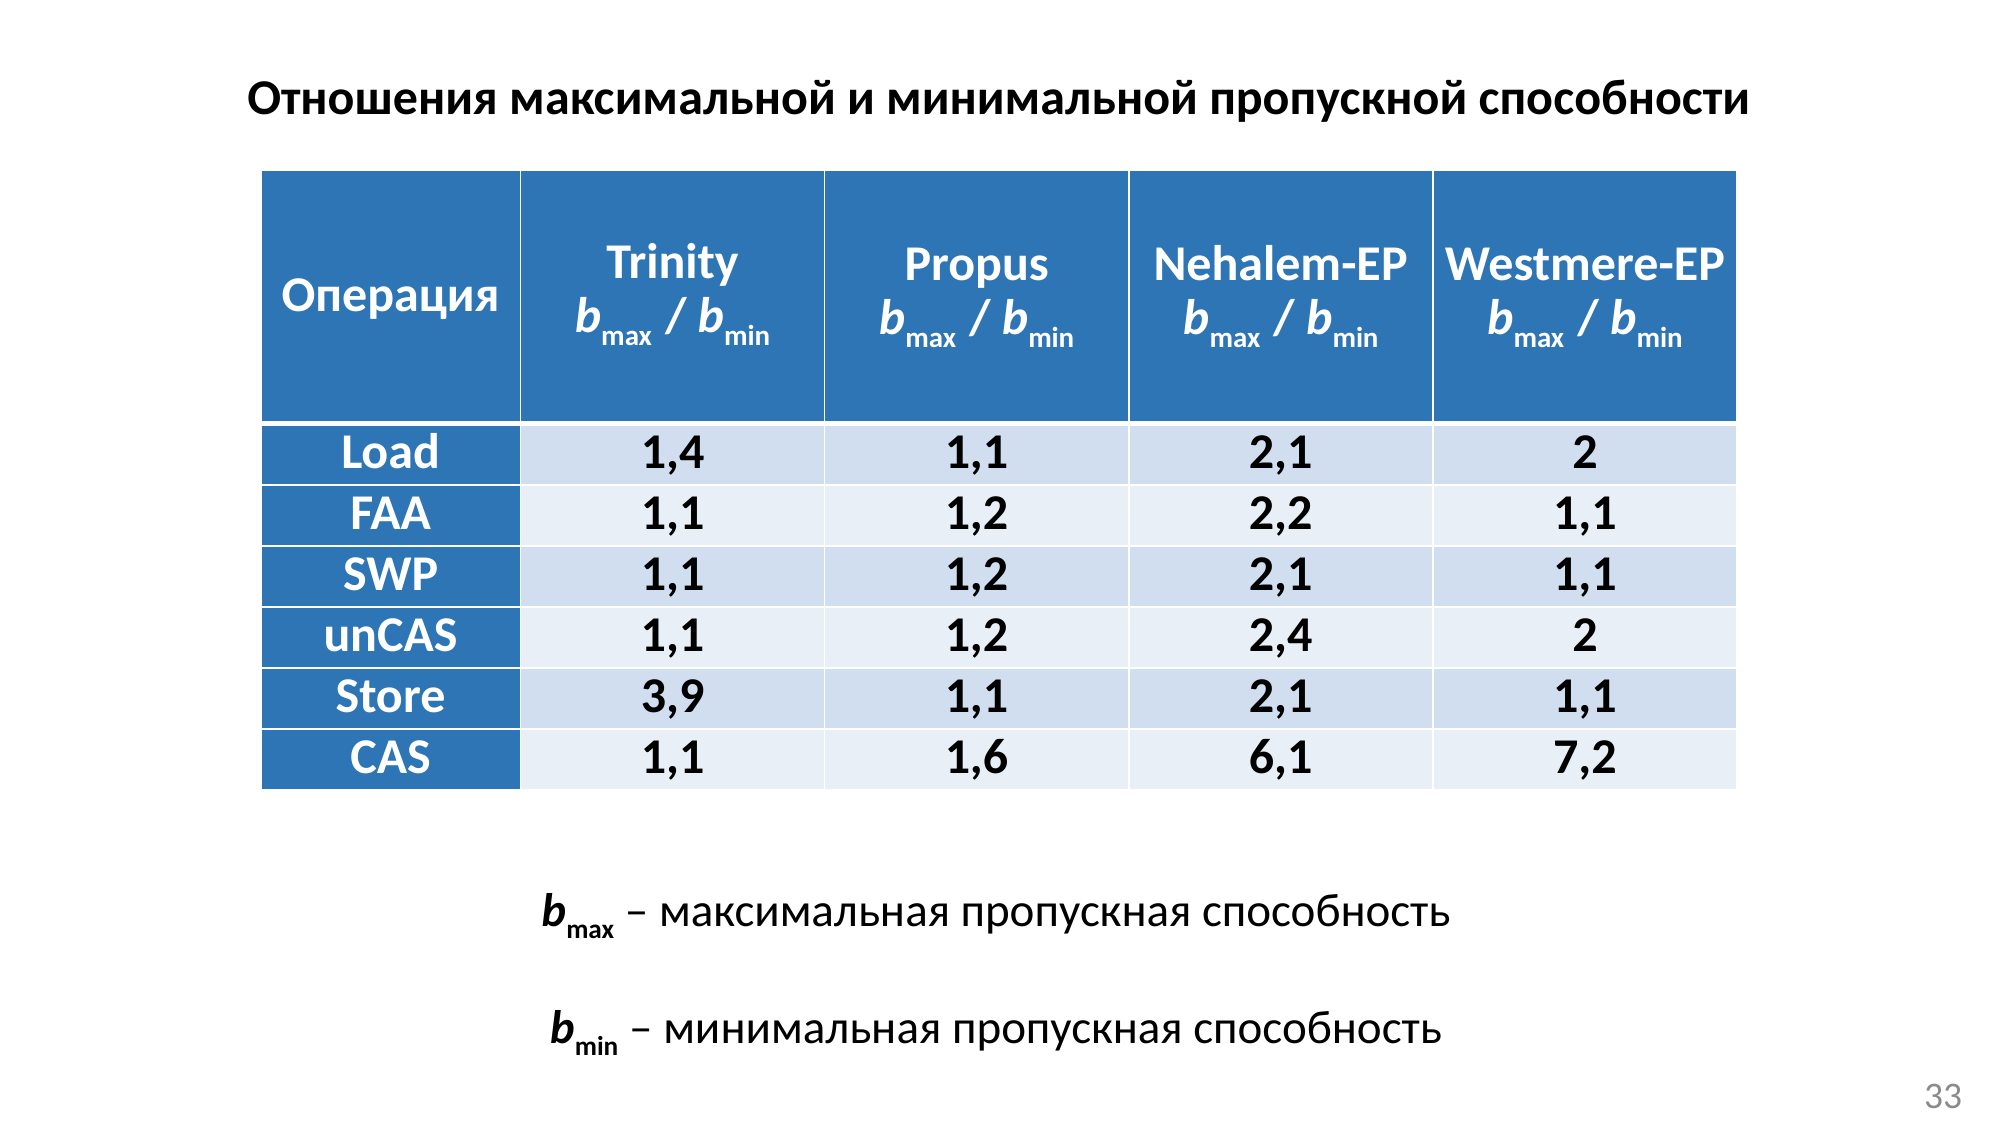

Отношения максимальной и минимальной пропускной способности
| Операция | Trinity bmax / bmin | Propus bmax / bmin | Nehalem-EP bmax / bmin | Westmere-EP bmax / bmin |
| --- | --- | --- | --- | --- |
| Load | 1,4 | 1,1 | 2,1 | 2 |
| FAA | 1,1 | 1,2 | 2,2 | 1,1 |
| SWP | 1,1 | 1,2 | 2,1 | 1,1 |
| unCAS | 1,1 | 1,2 | 2,4 | 2 |
| Store | 3,9 | 1,1 | 2,1 | 1,1 |
| CAS | 1,1 | 1,6 | 6,1 | 7,2 |
bmax – максимальная пропускная способность

bmin – минимальная пропускная способность

33